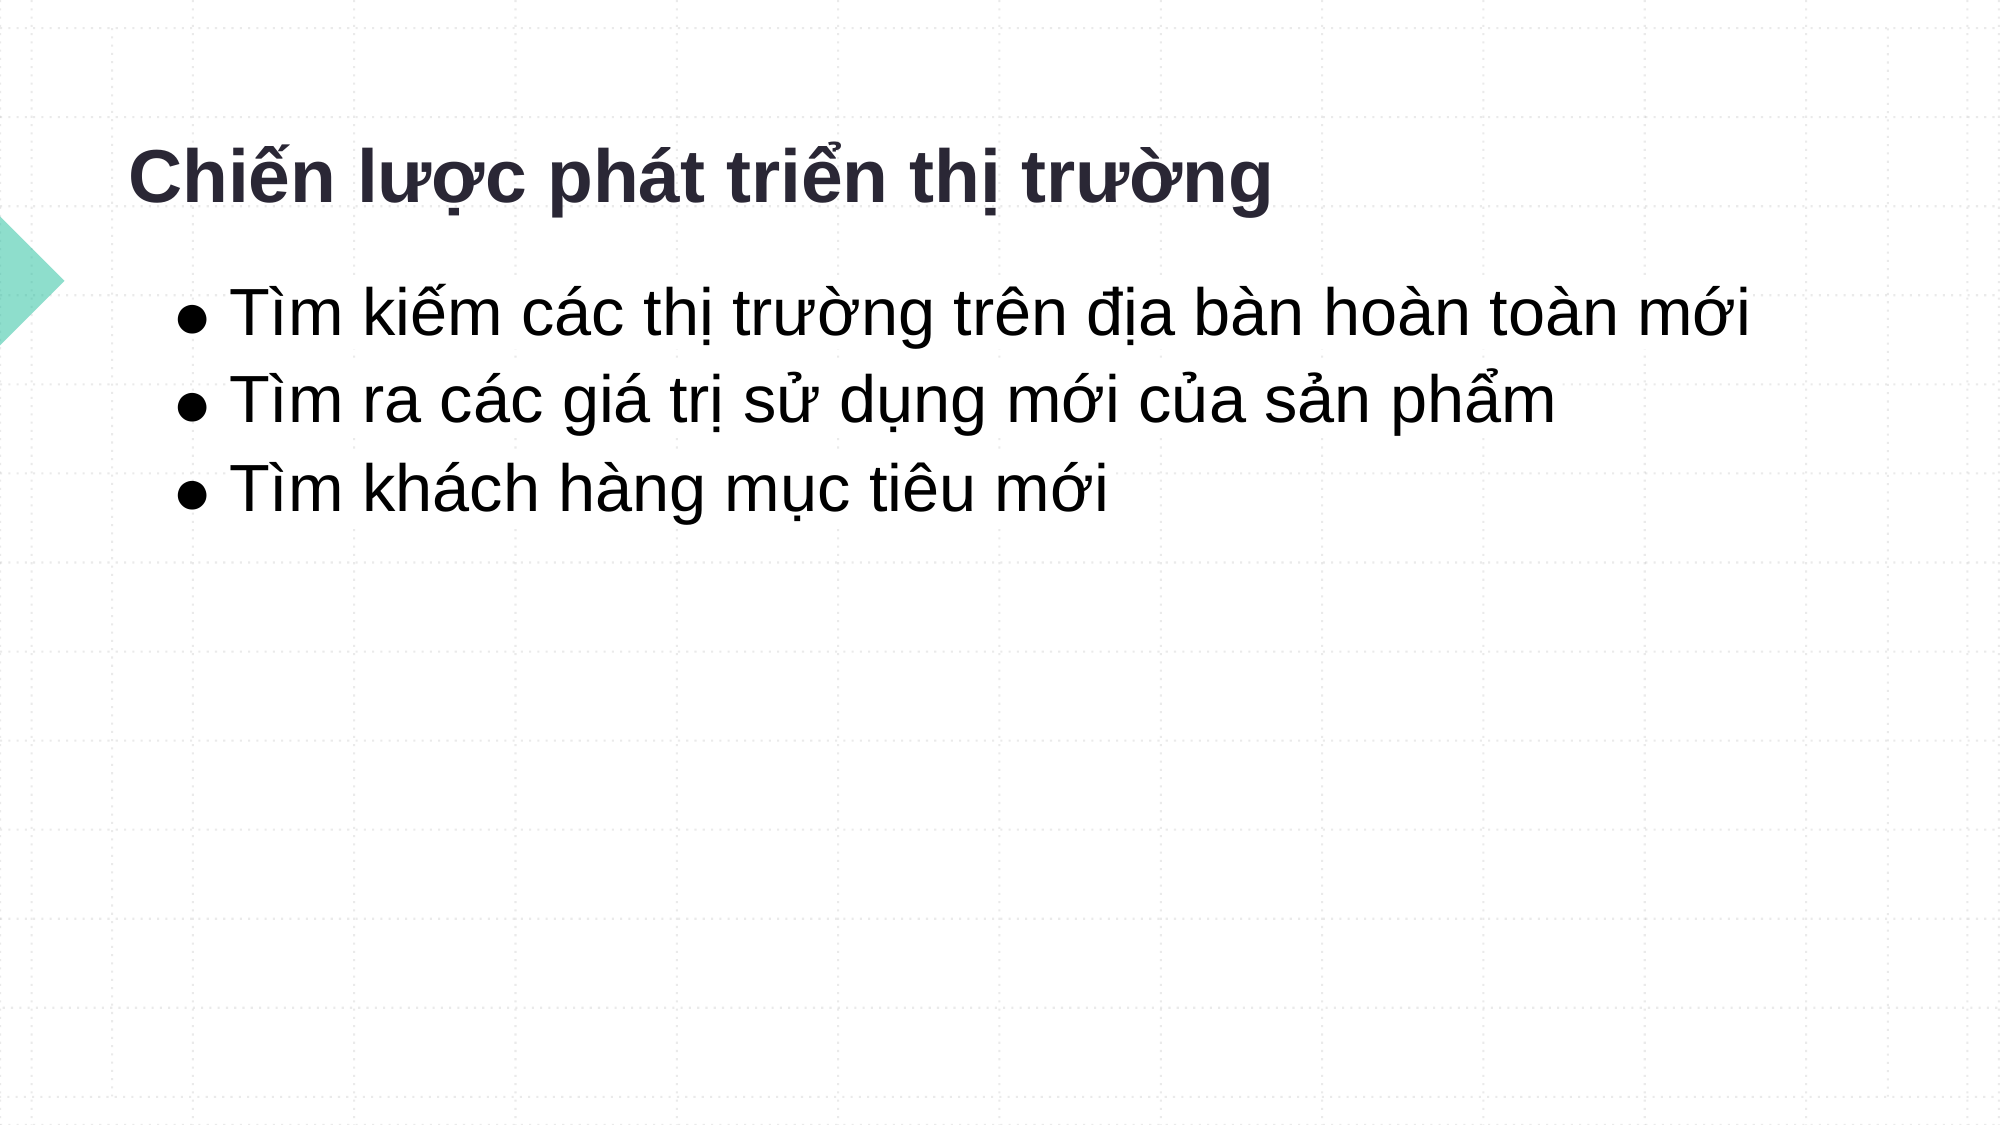

# Chiến lược phát triển thị trường
Tìm kiếm các thị trường trên địa bàn hoàn toàn mới
Tìm ra các giá trị sử dụng mới của sản phẩm
Tìm khách hàng mục tiêu mới